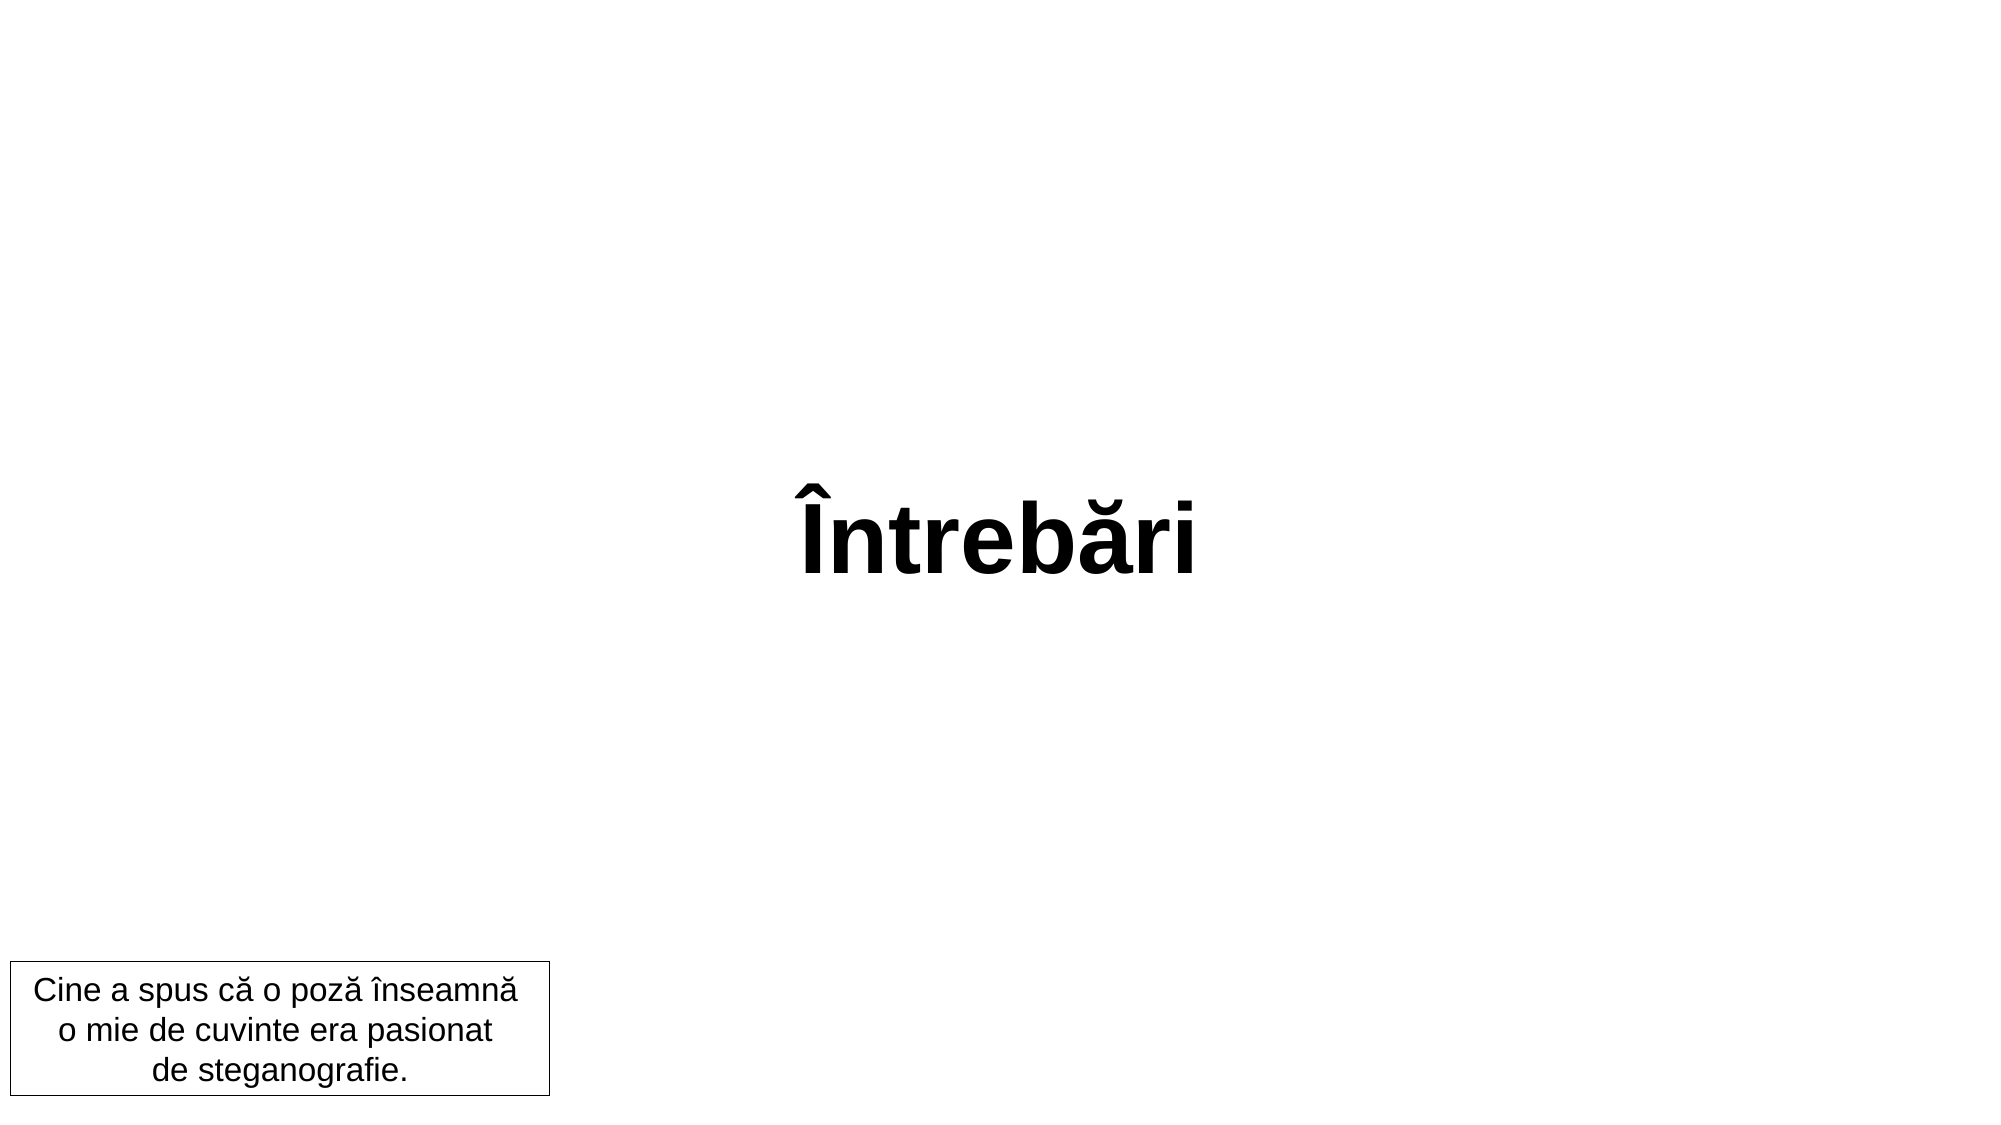

Întrebări
Cine a spus că o poză înseamnă
o mie de cuvinte era pasionat
de steganografie.